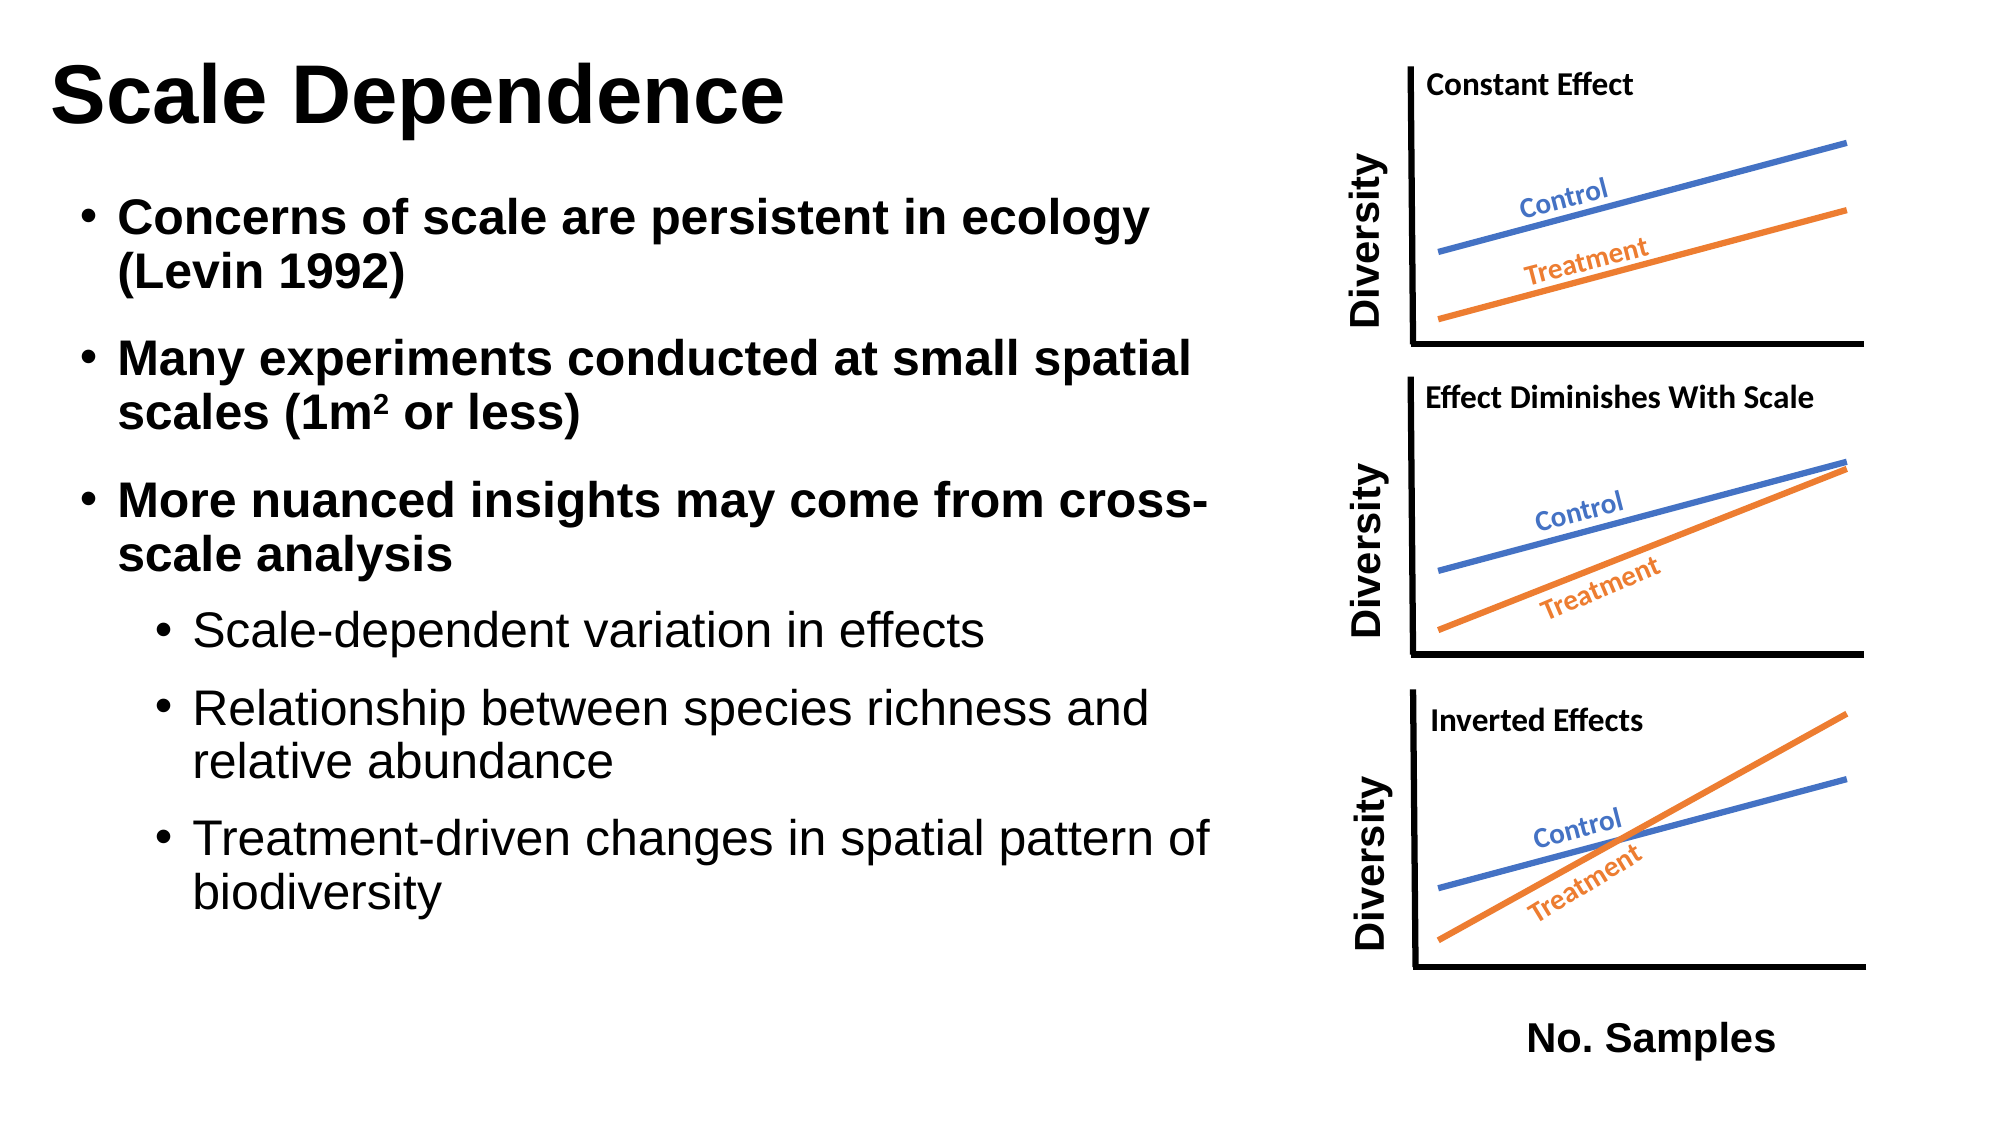

Scale Dependence
Constant Effect
Diversity
Control
Concerns of scale are persistent in ecology (Levin 1992)
Many experiments conducted at small spatial scales (1m2 or less)
More nuanced insights may come from cross-scale analysis
Scale-dependent variation in effects
Relationship between species richness and relative abundance
Treatment-driven changes in spatial pattern of biodiversity

Treatment
Effect Diminishes With Scale
Diversity
Control
Treatment
Inverted Effects
Diversity
Control
Treatment
No. Samples